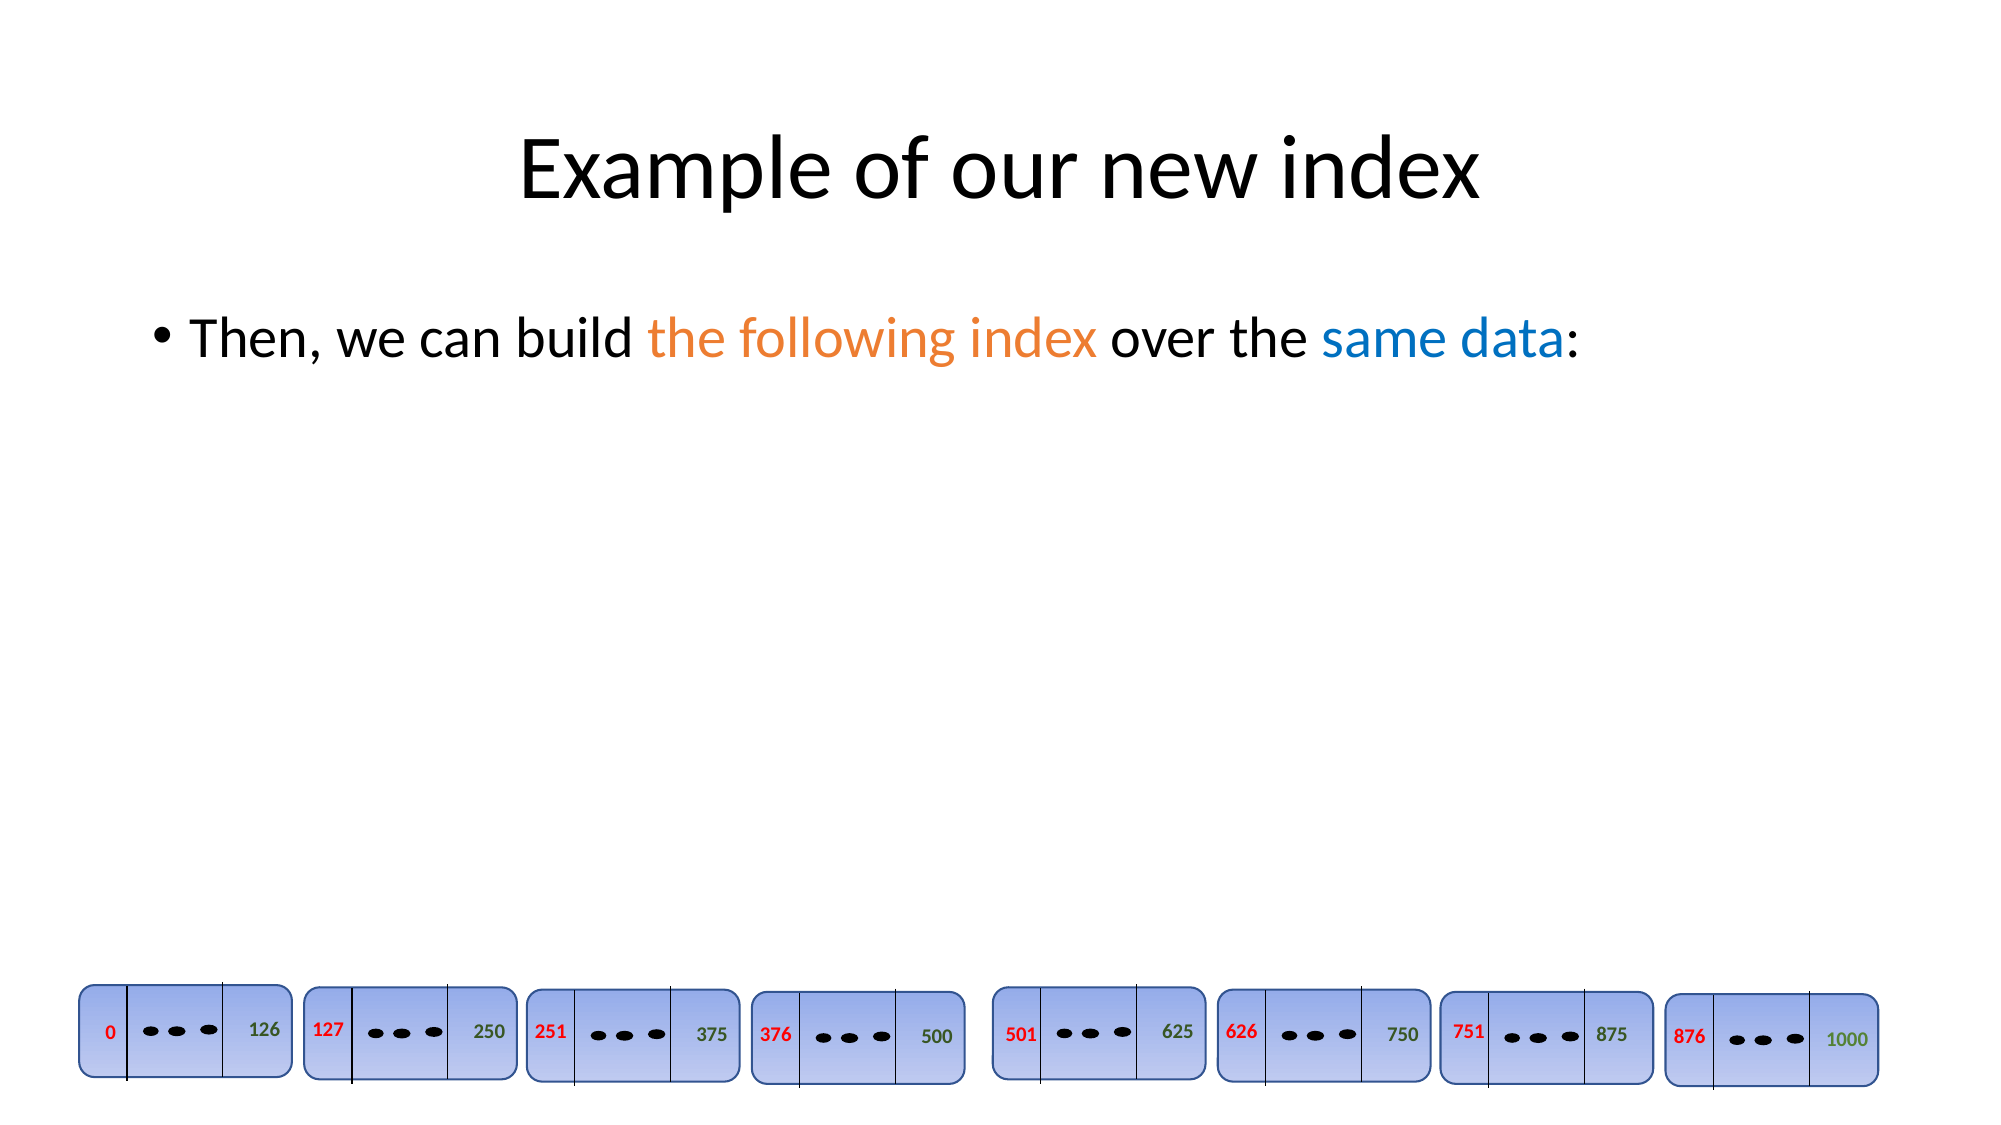

# Example of our new index
Then, we can build the following index over the same data:

126
127
250
251
751
625
626
0
375
376
501
875
750
500
876
1000